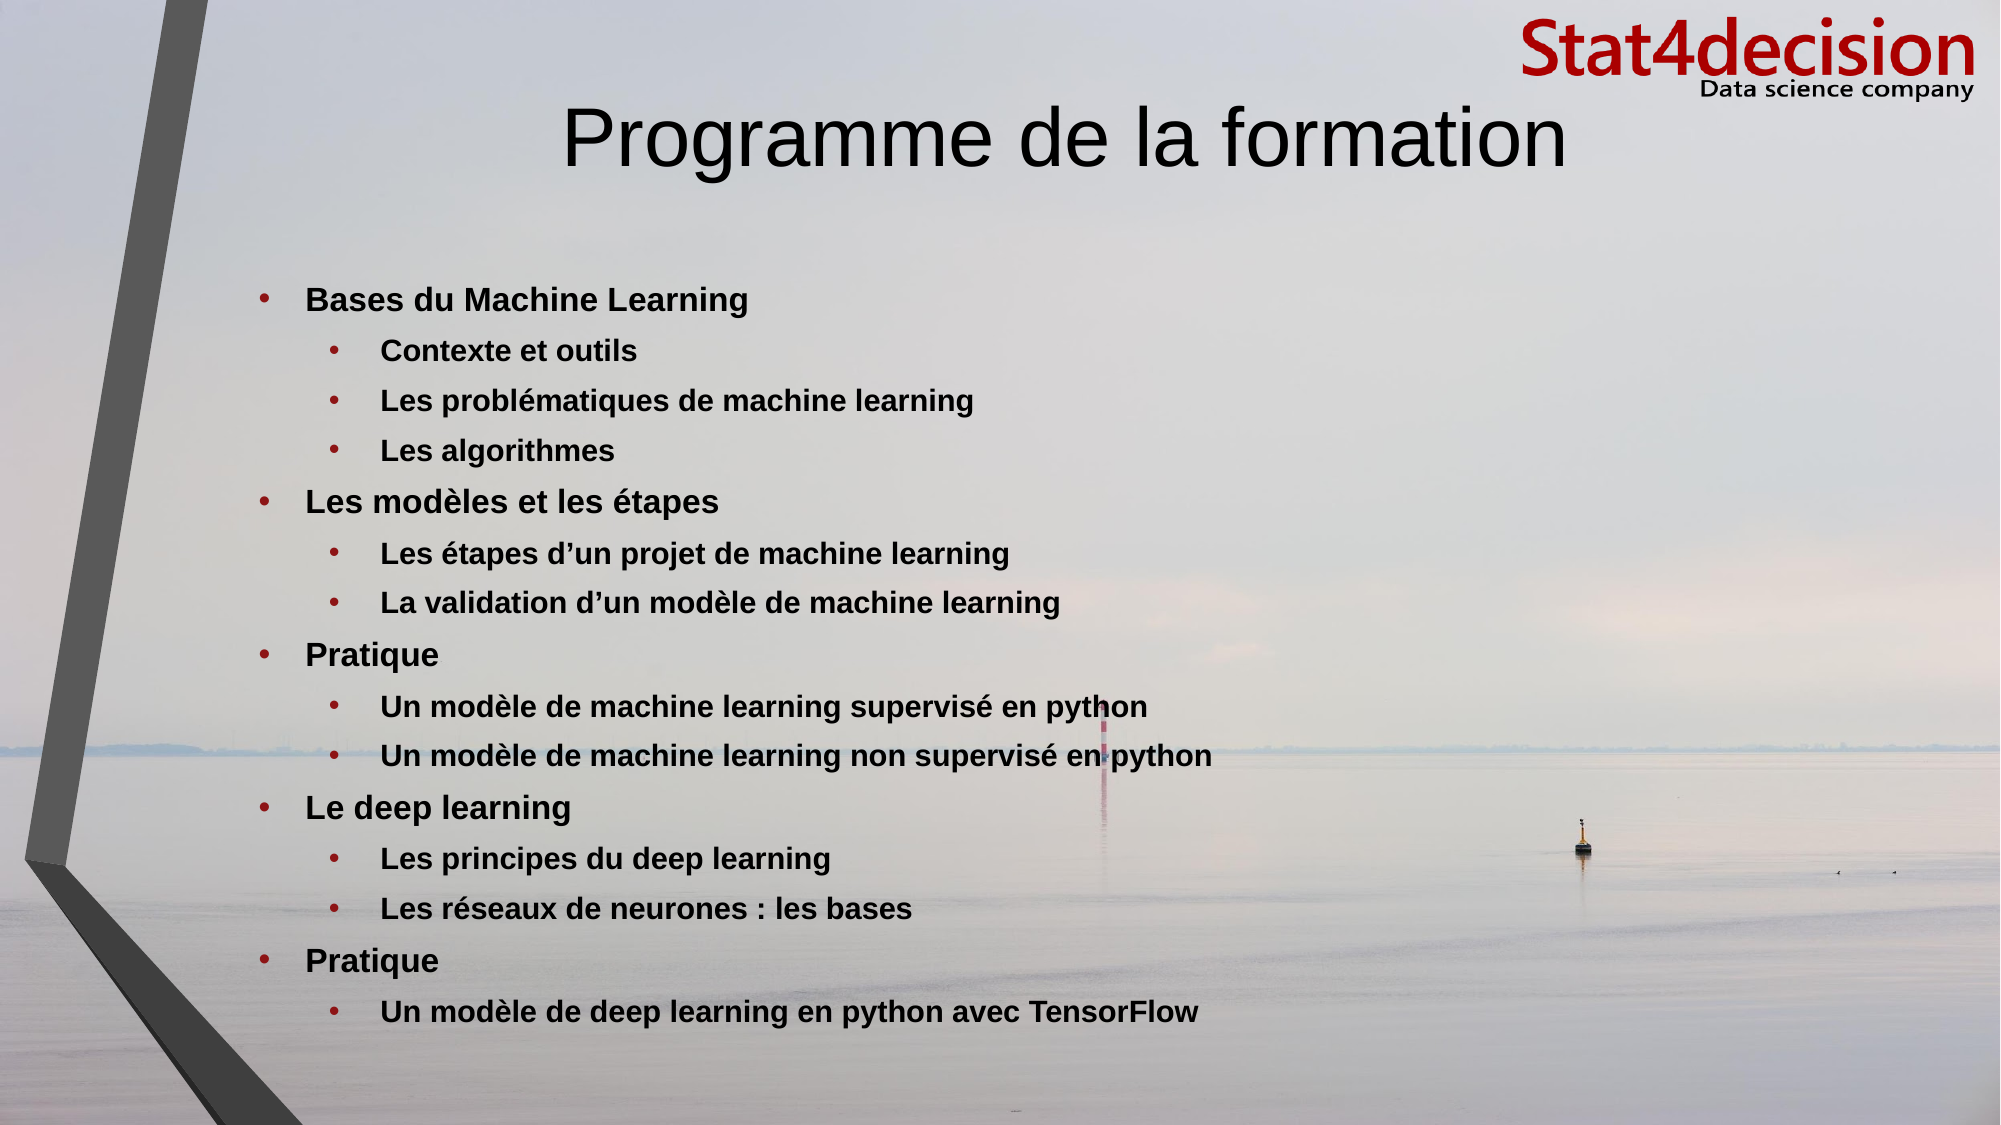

# Programme de la formation
Bases du Machine Learning
Contexte et outils
Les problématiques de machine learning
Les algorithmes
Les modèles et les étapes
Les étapes d’un projet de machine learning
La validation d’un modèle de machine learning
Pratique
Un modèle de machine learning supervisé en python
Un modèle de machine learning non supervisé en python
Le deep learning
Les principes du deep learning
Les réseaux de neurones : les bases
Pratique
Un modèle de deep learning en python avec TensorFlow